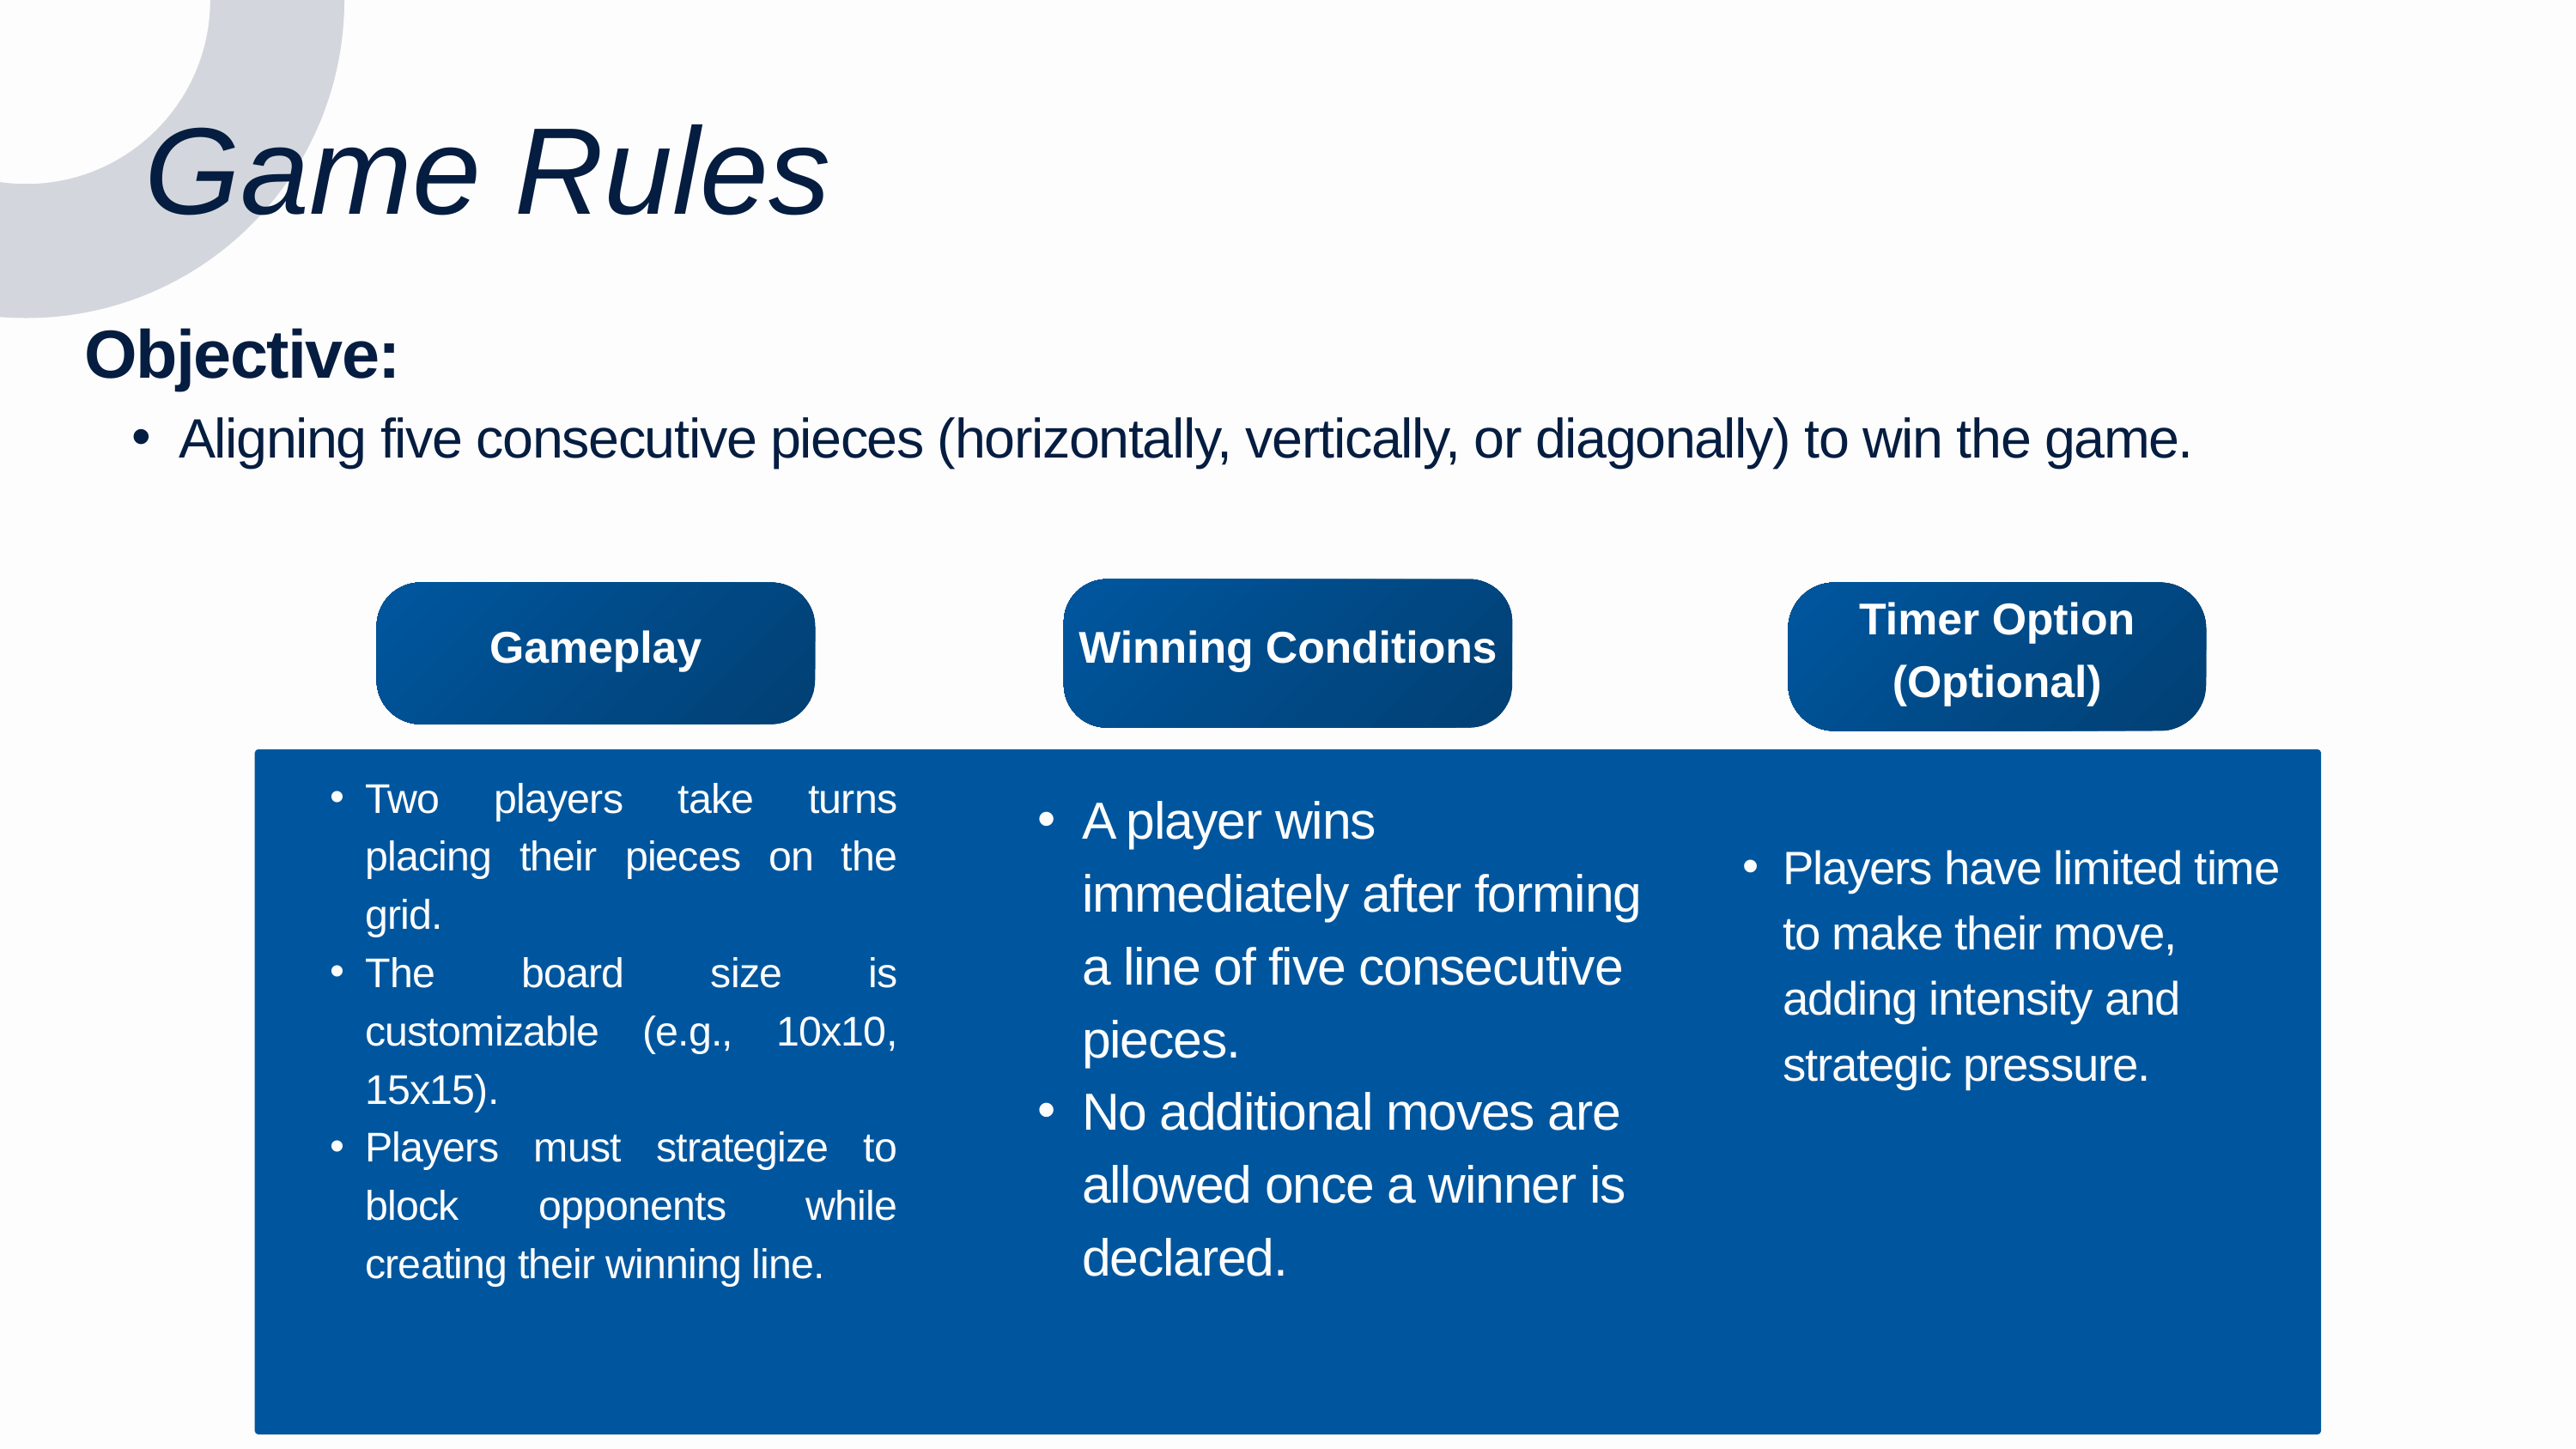

Game Rules
Objective:
Aligning five consecutive pieces (horizontally, vertically, or diagonally) to win the game.

Winning Conditions

Gameplay

Timer Option (Optional)

Two players take turns placing their pieces on the grid.
The board size is customizable (e.g., 10x10, 15x15).
Players must strategize to block opponents while creating their winning line.
A player wins immediately after forming a line of five consecutive pieces.
No additional moves are allowed once a winner is declared.
Players have limited time to make their move, adding intensity and strategic pressure.